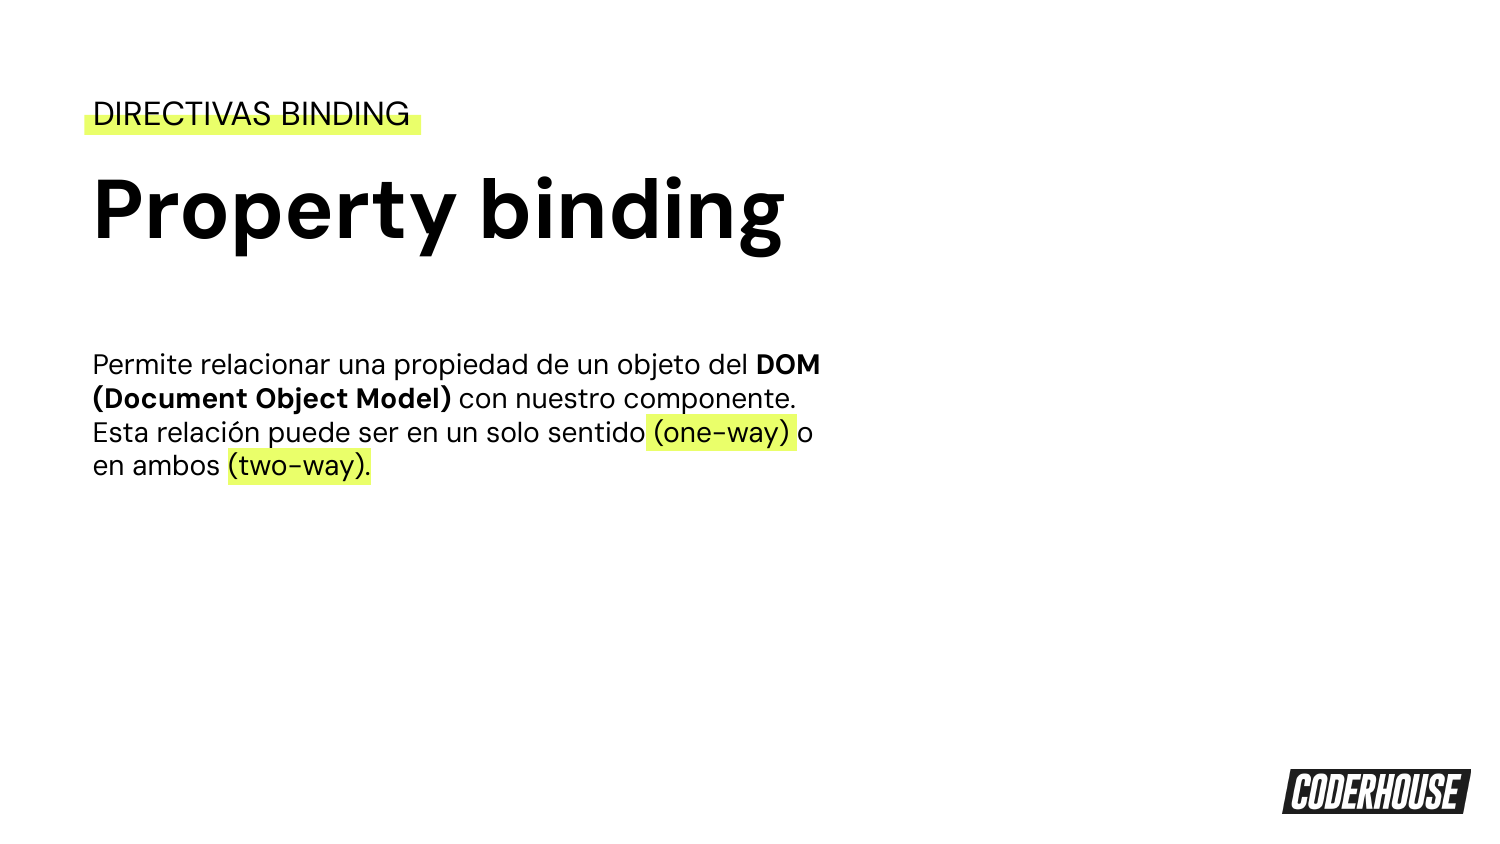

DIRECTIVAS BINDING

Property binding
Permite relacionar una propiedad de un objeto del DOM (Document Object Model) con nuestro componente. Esta relación puede ser en un solo sentido (one-way) o en ambos (two-way).